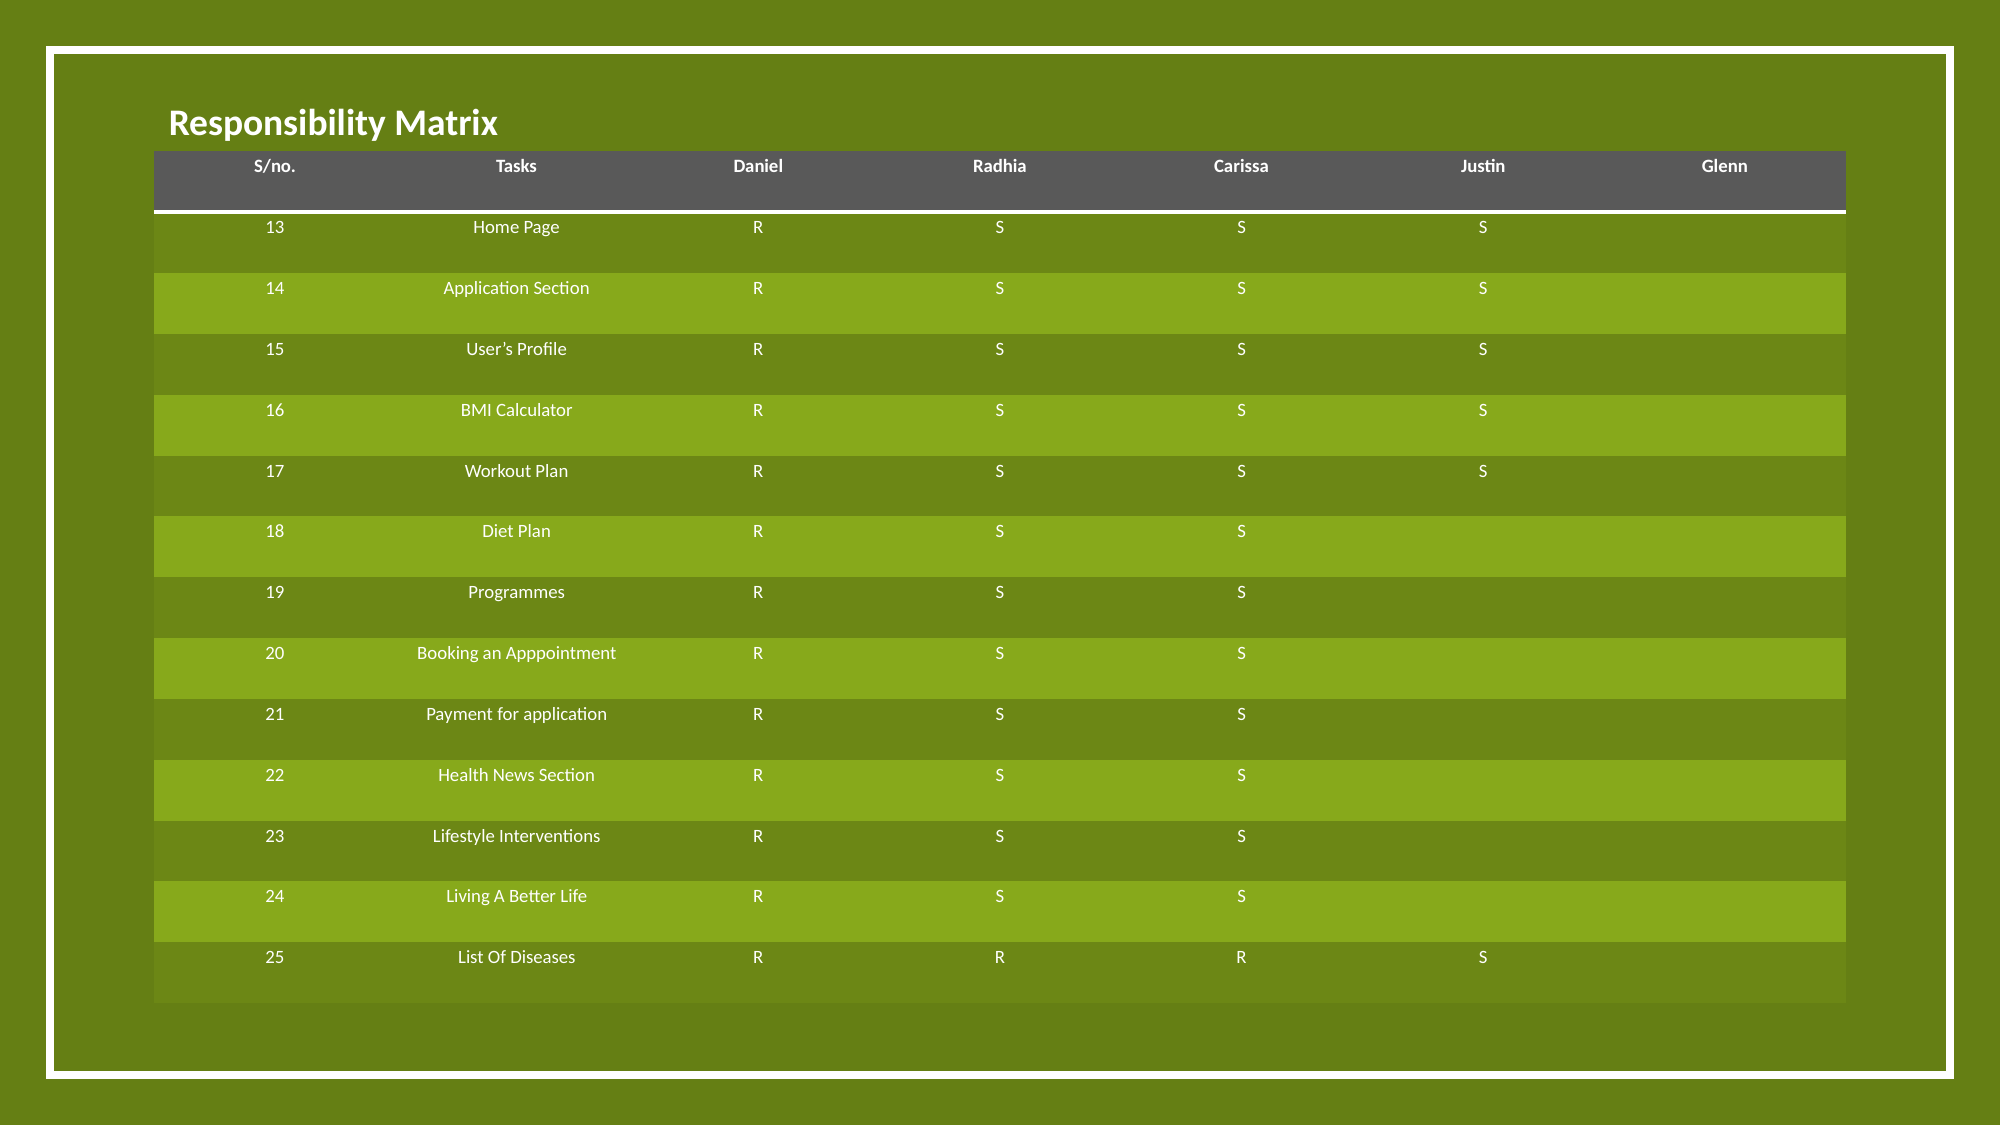

Responsibility Matrix
| S/no. | Tasks | Daniel | Radhia | Carissa | Justin | Glenn |
| --- | --- | --- | --- | --- | --- | --- |
| 13 | Home Page | R | S | S | S |  |
| 14 | Application Section | R | S | S | S |  |
| 15 | User’s Profile | R | S | S | S |  |
| 16 | BMI Calculator | R | S | S | S |  |
| 17 | Workout Plan | R | S | S | S |  |
| 18 | Diet Plan | R | S | S |  |  |
| 19 | Programmes | R | S | S |  |  |
| 20 | Booking an Apppointment | R | S | S |  |  |
| 21 | Payment for application | R | S | S |  |  |
| 22 | Health News Section | R | S | S |  |  |
| 23 | Lifestyle Interventions | R | S | S |  |  |
| 24 | Living A Better Life | R | S | S |  |  |
| 25 | List Of Diseases | R | R | R | S |  |